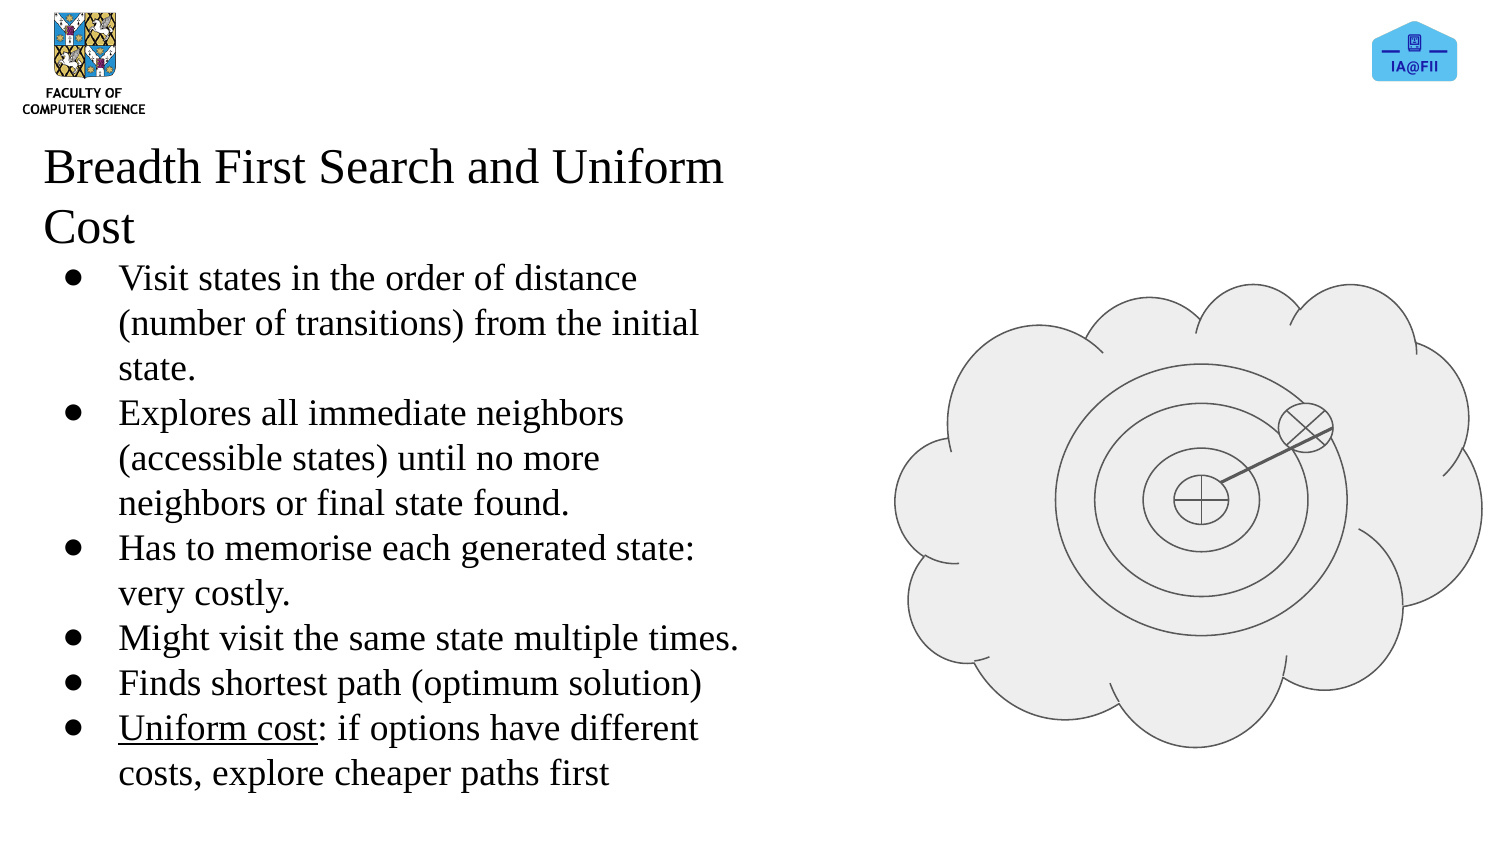

Breadth First Search and Uniform Cost
Visit states in the order of distance (number of transitions) from the initial state.
Explores all immediate neighbors (accessible states) until no more neighbors or final state found.
Has to memorise each generated state: very costly.
Might visit the same state multiple times.
Finds shortest path (optimum solution)
Uniform cost: if options have different costs, explore cheaper paths first